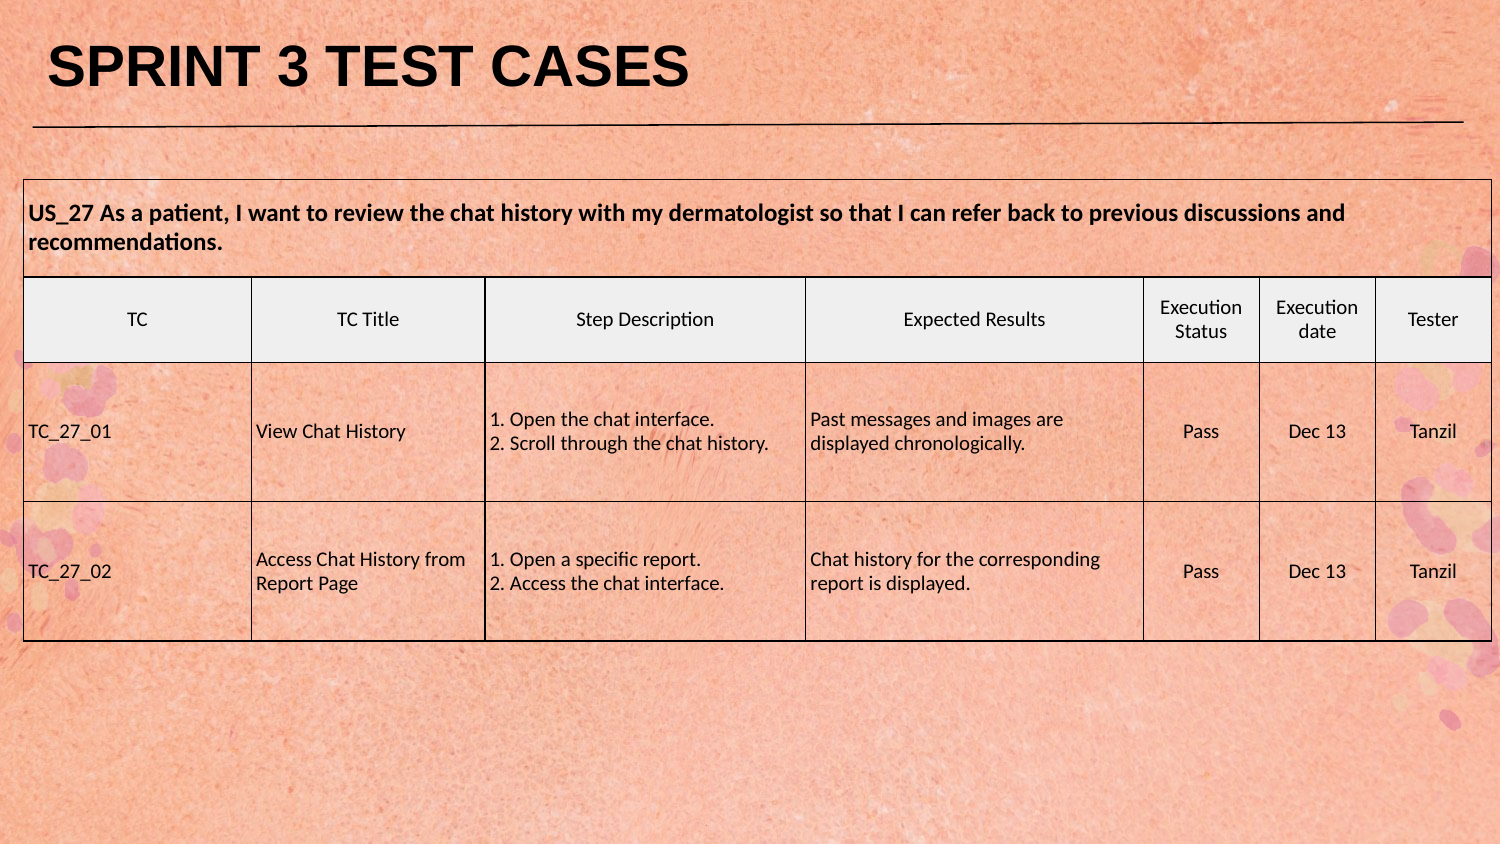

# SPRINT 3 TEST CASES
| US\_27 As a patient, I want to review the chat history with my dermatologist so that I can refer back to previous discussions and recommendations. |  |  |  |  |  |  |
| --- | --- | --- | --- | --- | --- | --- |
| TC | TC Title | Step Description | Expected Results | Execution Status | Execution date | Tester |
| TC\_27\_01 | View Chat History | 1. Open the chat interface. 2. Scroll through the chat history. | Past messages and images are displayed chronologically. | Pass | Dec 13 | Tanzil |
| TC\_27\_02 | Access Chat History from Report Page | 1. Open a specific report. 2. Access the chat interface. | Chat history for the corresponding report is displayed. | Pass | Dec 13 | Tanzil |